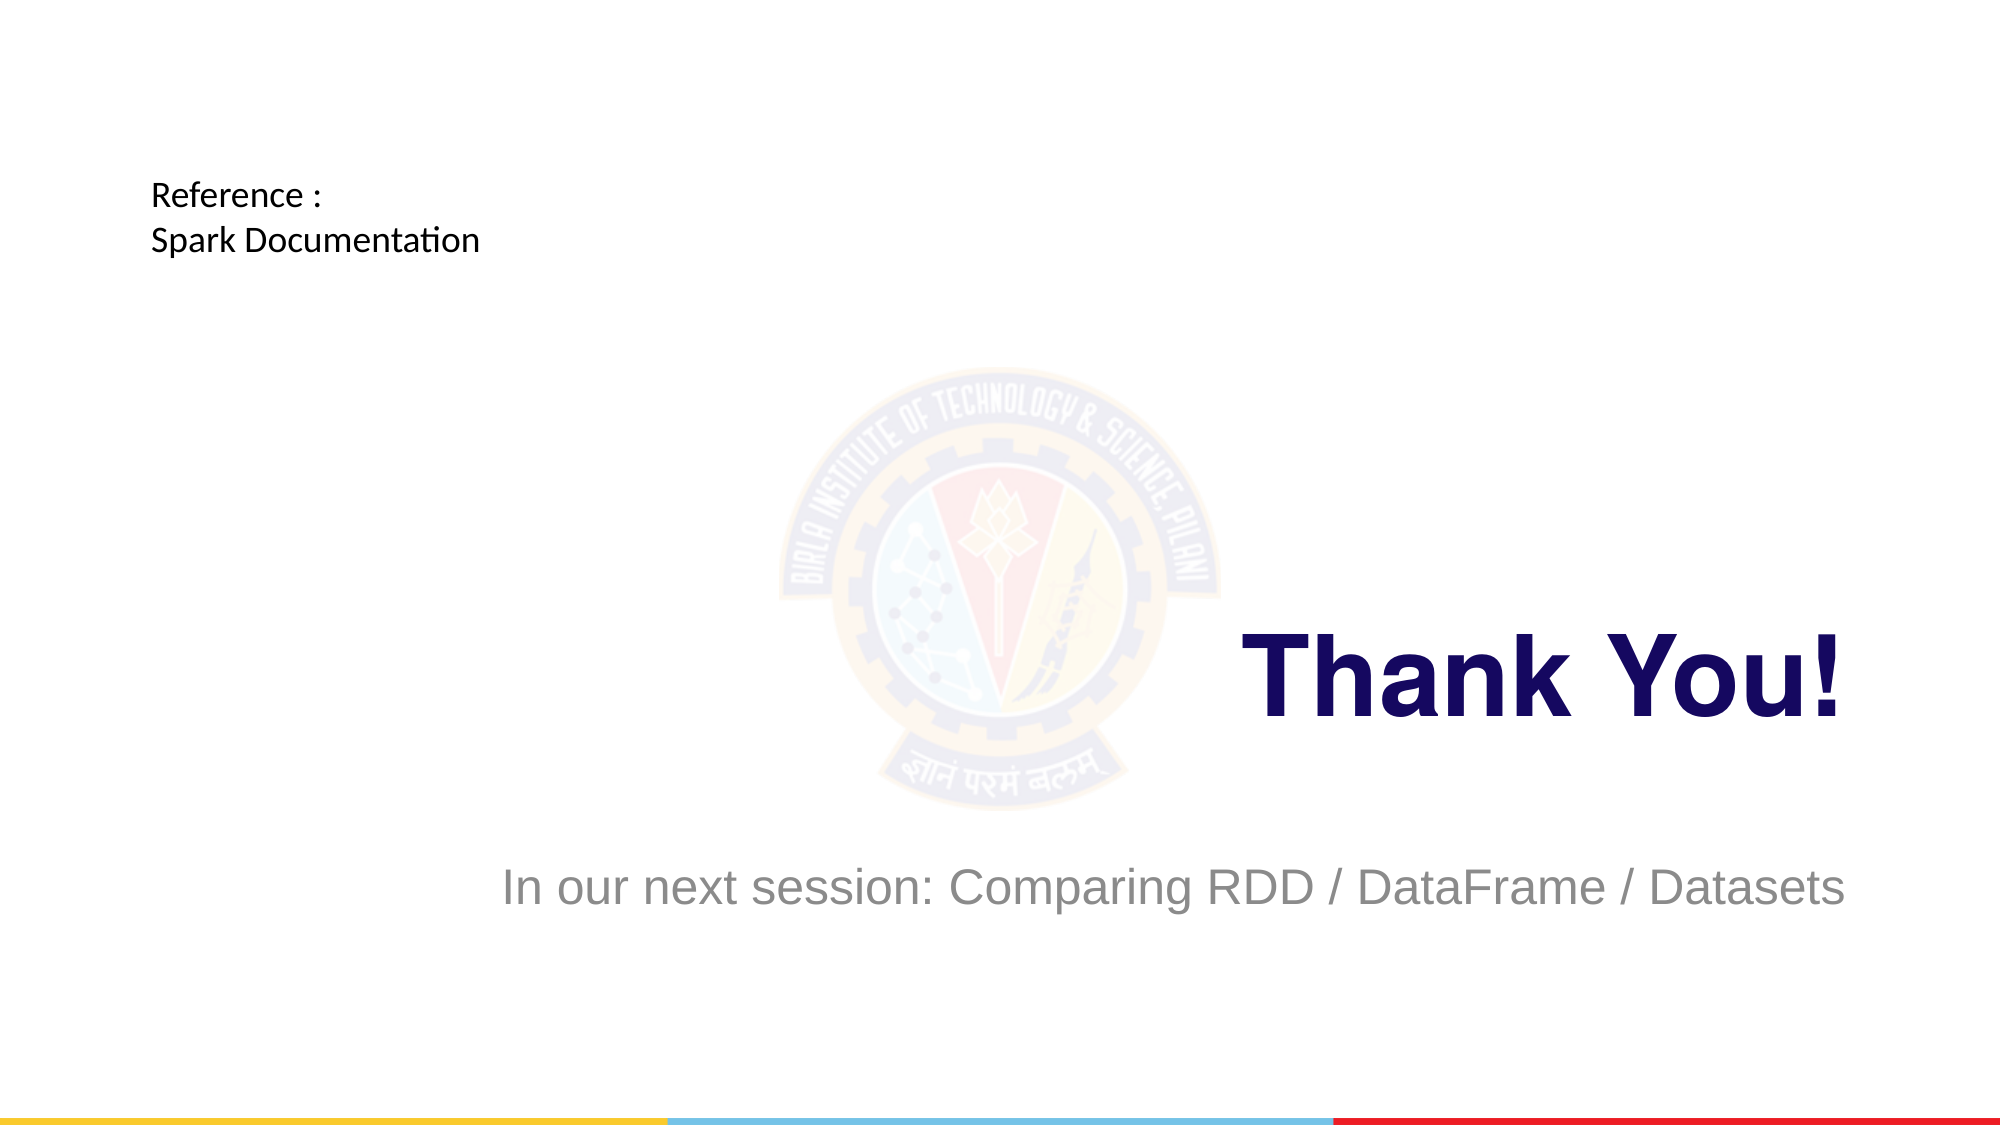

Reference :
Spark Documentation

# Thank You!
In our next session: Comparing RDD / DataFrame / Datasets